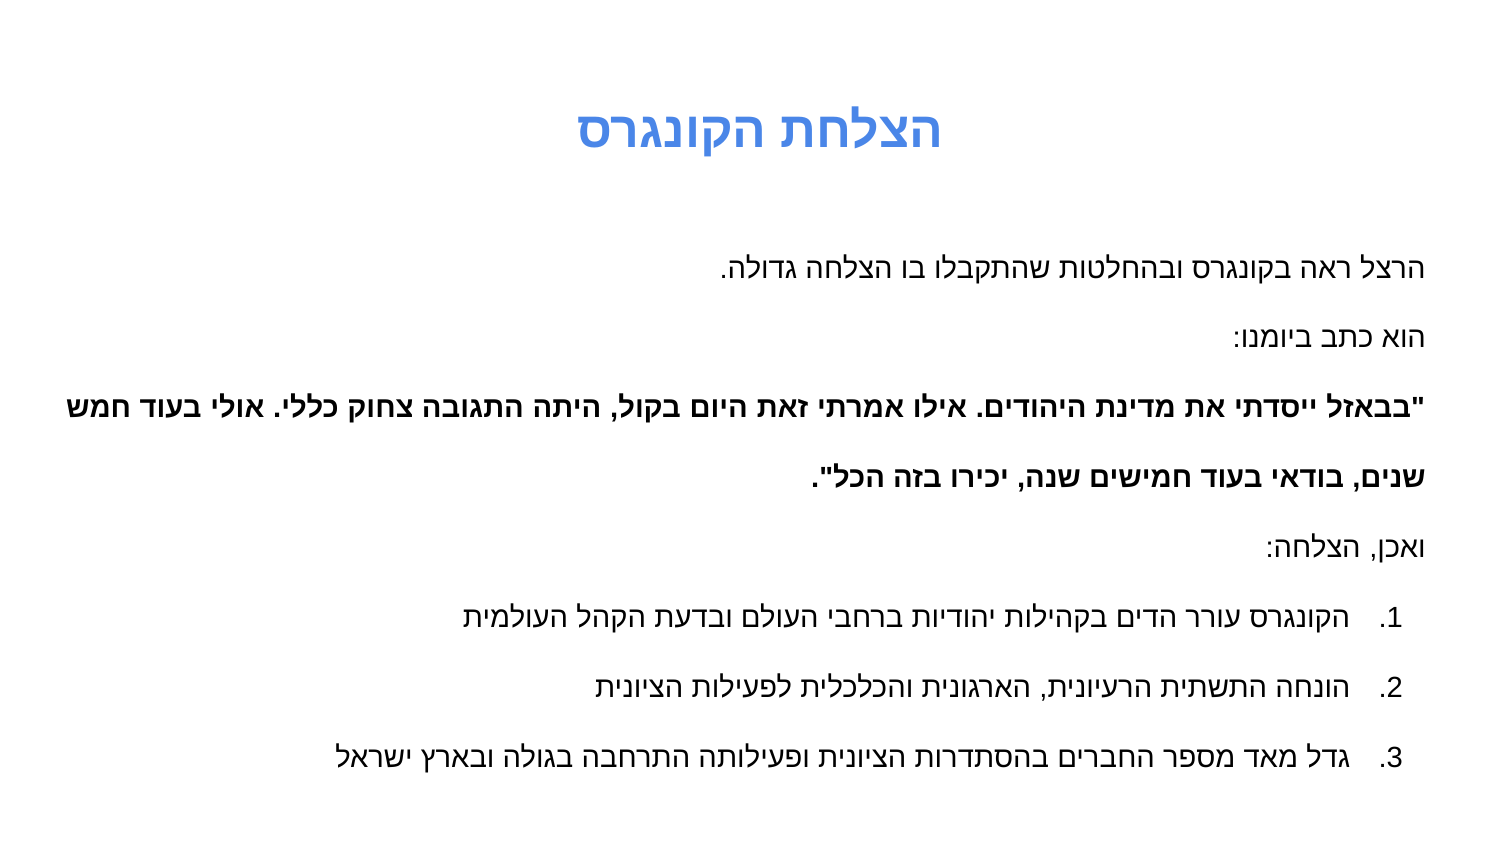

הצלחת הקונגרס
הרצל ראה בקונגרס ובהחלטות שהתקבלו בו הצלחה גדולה.
הוא כתב ביומנו:
"בבאזל ייסדתי את מדינת היהודים. אילו אמרתי זאת היום בקול, היתה התגובה צחוק כללי. אולי בעוד חמש שנים, בודאי בעוד חמישים שנה, יכירו בזה הכל".
ואכן, הצלחה:
הקונגרס עורר הדים בקהילות יהודיות ברחבי העולם ובדעת הקהל העולמית
הונחה התשתית הרעיונית, הארגונית והכלכלית לפעילות הציונית
גדל מאד מספר החברים בהסתדרות הציונית ופעילותה התרחבה בגולה ובארץ ישראל